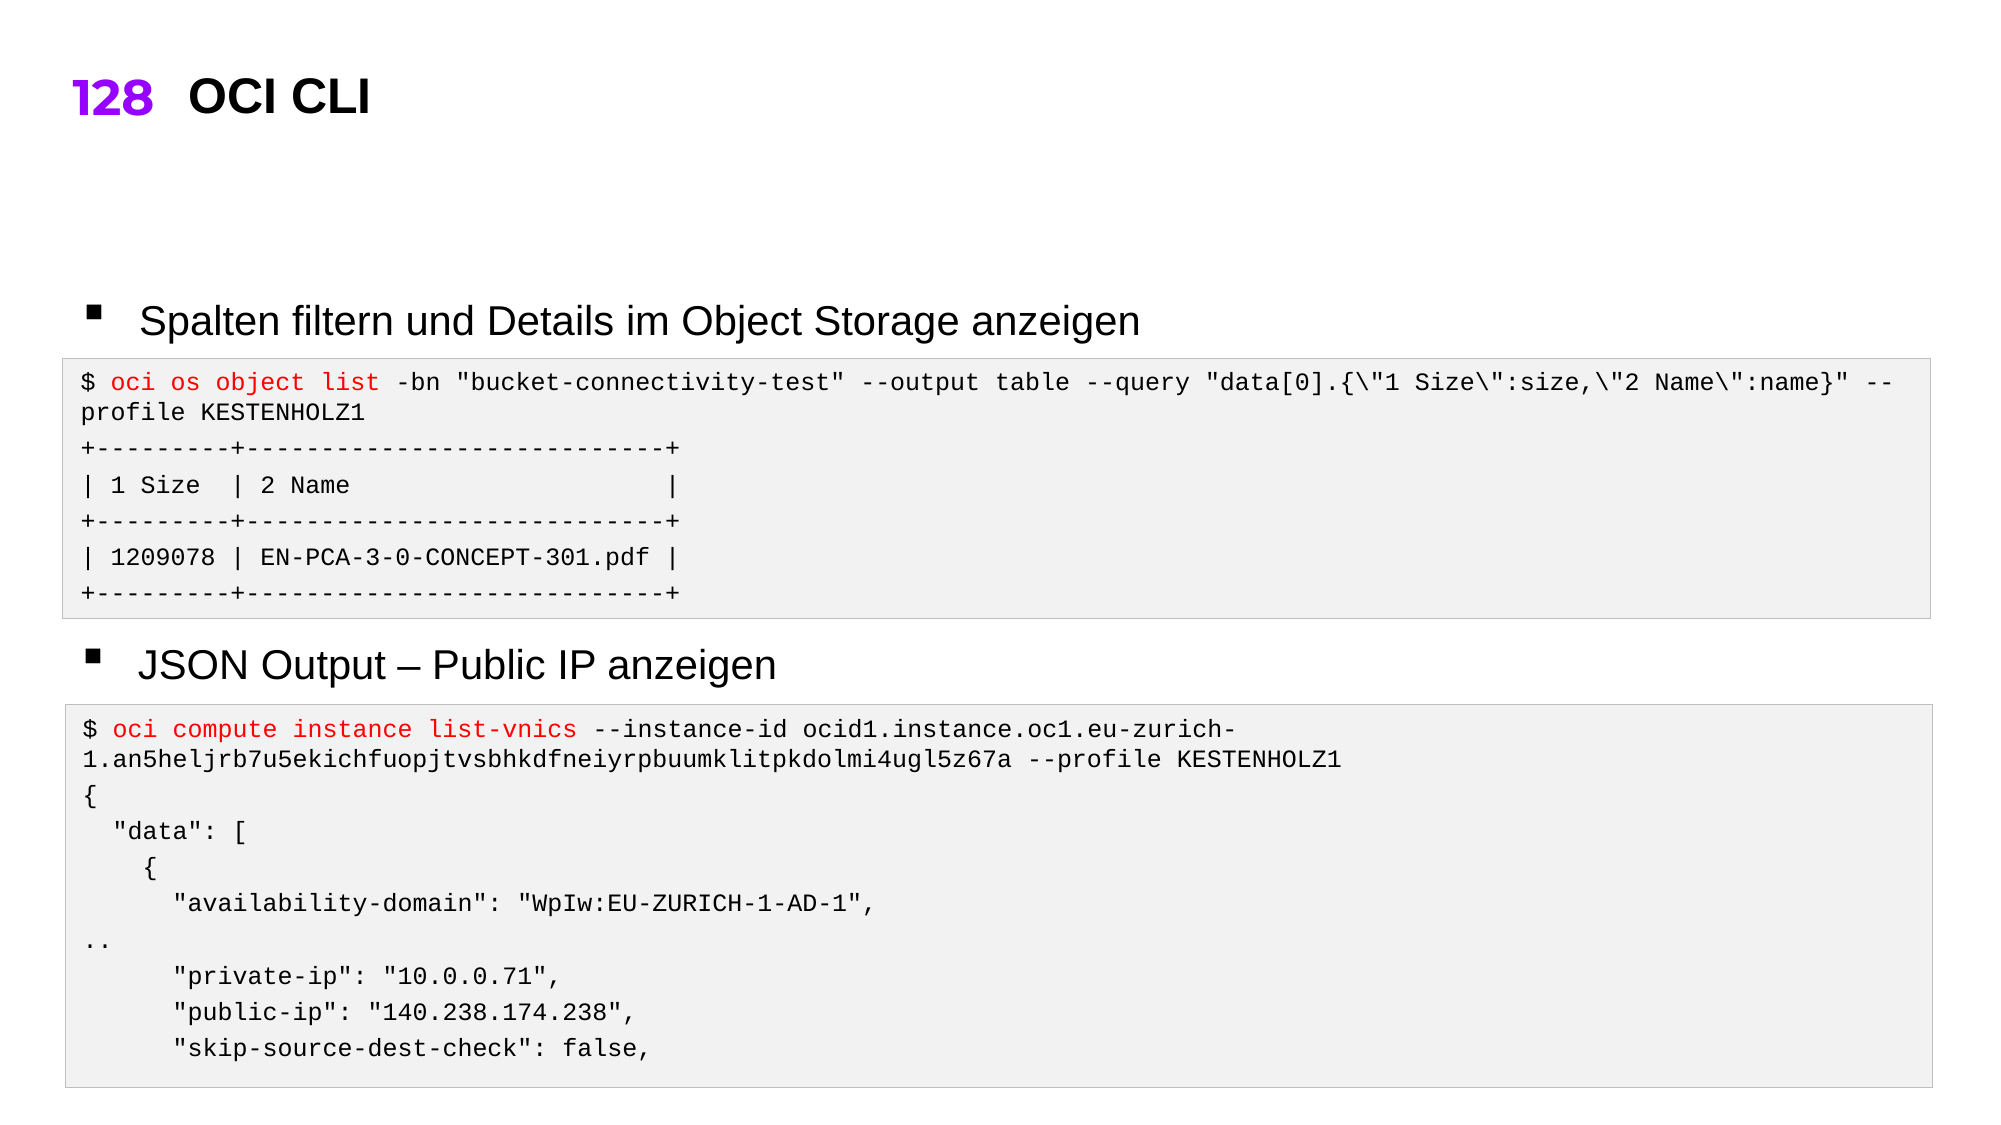

# OCI CLI
Spalten filtern und Details im Object Storage anzeigen
$ oci os object list -bn "bucket-connectivity-test" --output table --query "data[0].{\"1 Size\":size,\"2 Name\":name}" --profile KESTENHOLZ1
+---------+----------------------------+
| 1 Size  | 2 Name                     |
+---------+----------------------------+
| 1209078 | EN-PCA-3-0-CONCEPT-301.pdf |
+---------+----------------------------+

JSON Output – Public IP anzeigen
$ oci compute instance list-vnics --instance-id ocid1.instance.oc1.eu-zurich-1.an5heljrb7u5ekichfuopjtvsbhkdfneiyrpbuumklitpkdolmi4ugl5z67a --profile KESTENHOLZ1
{
  "data": [
    {
      "availability-domain": "WpIw:EU-ZURICH-1-AD-1",
..
      "private-ip": "10.0.0.71",
      "public-ip": "140.238.174.238",
      "skip-source-dest-check": false,